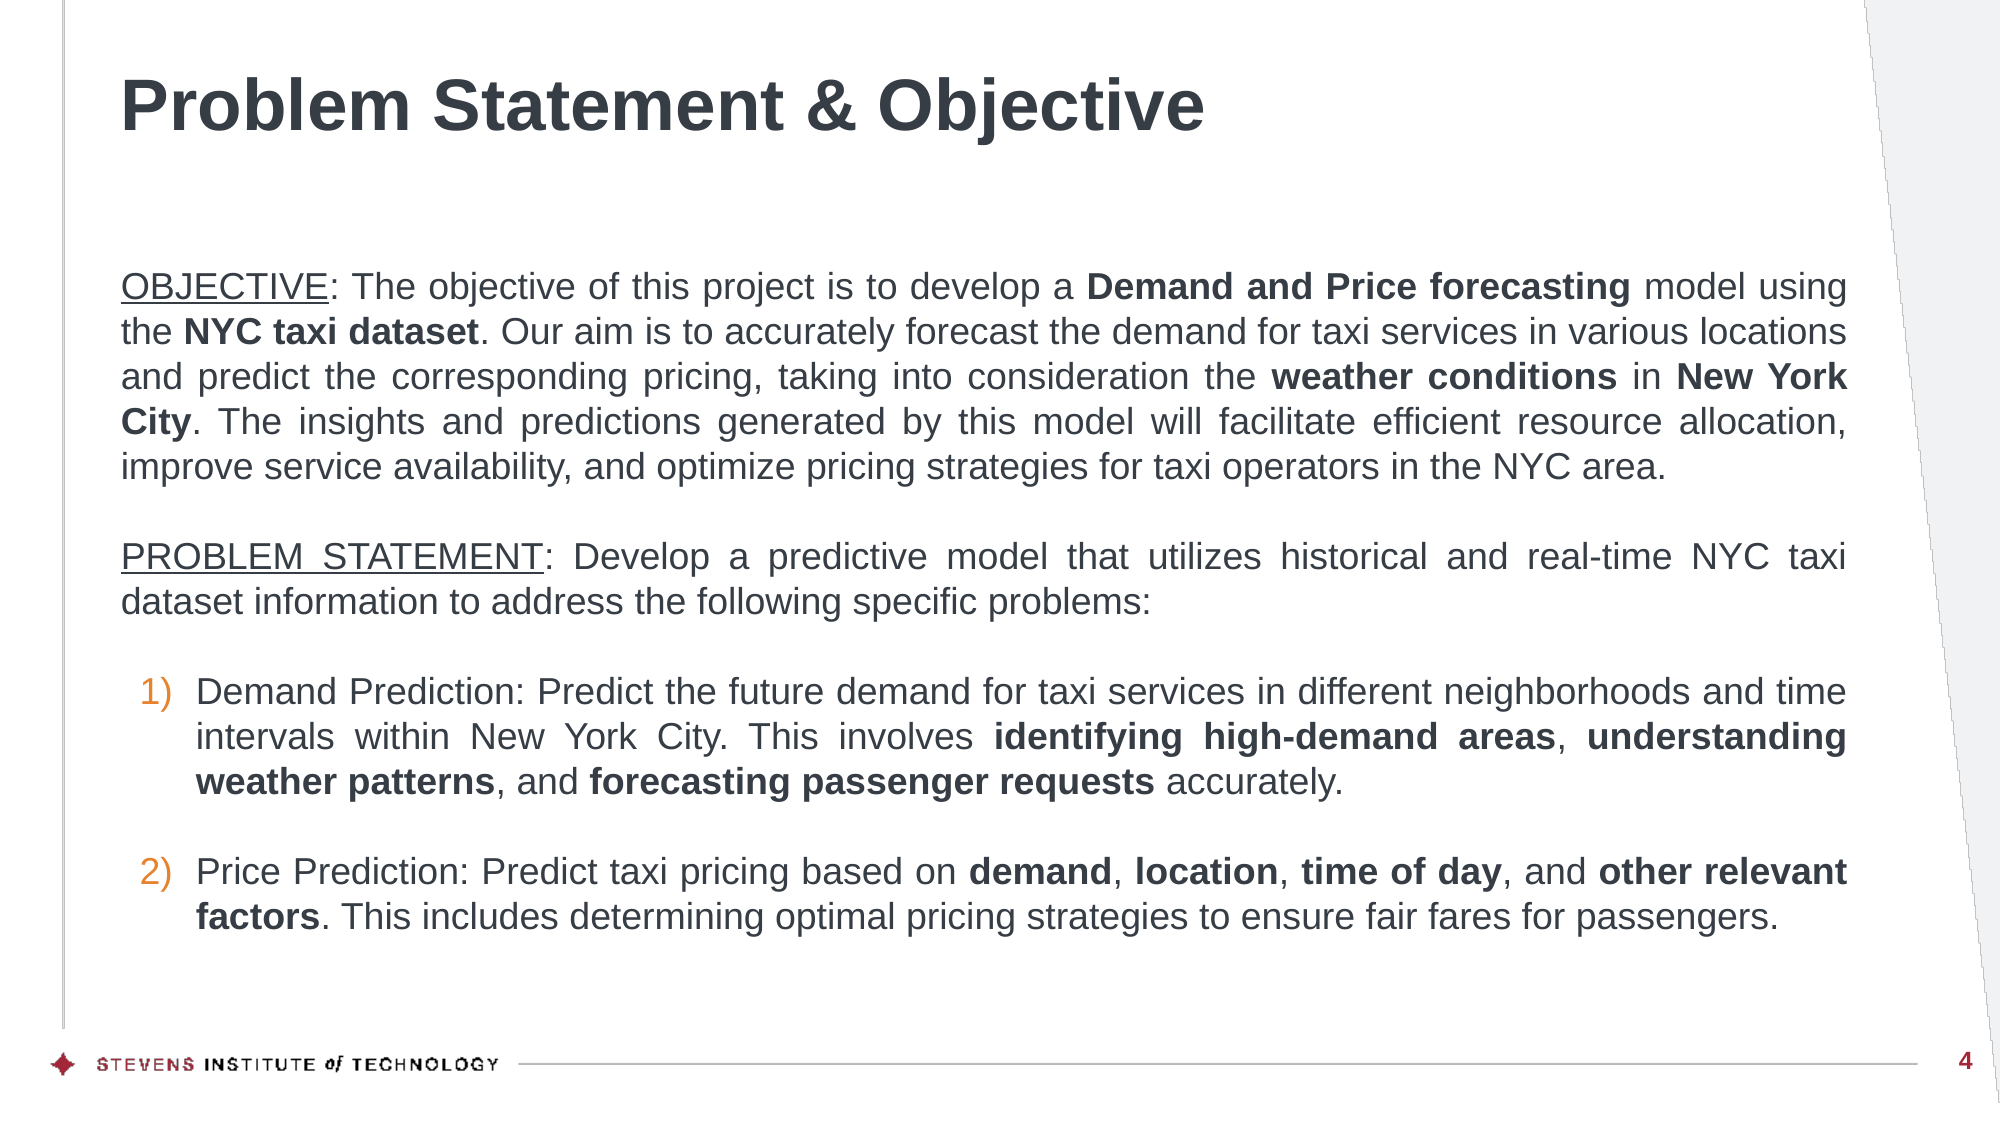

# Problem Statement & Objective
OBJECTIVE: The objective of this project is to develop a Demand and Price forecasting model using the NYC taxi dataset. Our aim is to accurately forecast the demand for taxi services in various locations and predict the corresponding pricing, taking into consideration the weather conditions in New York City. The insights and predictions generated by this model will facilitate efficient resource allocation, improve service availability, and optimize pricing strategies for taxi operators in the NYC area.

PROBLEM STATEMENT: Develop a predictive model that utilizes historical and real-time NYC taxi dataset information to address the following specific problems:

Demand Prediction: Predict the future demand for taxi services in different neighborhoods and time intervals within New York City. This involves identifying high-demand areas, understanding weather patterns, and forecasting passenger requests accurately.

Price Prediction: Predict taxi pricing based on demand, location, time of day, and other relevant factors. This includes determining optimal pricing strategies to ensure fair fares for passengers.
4